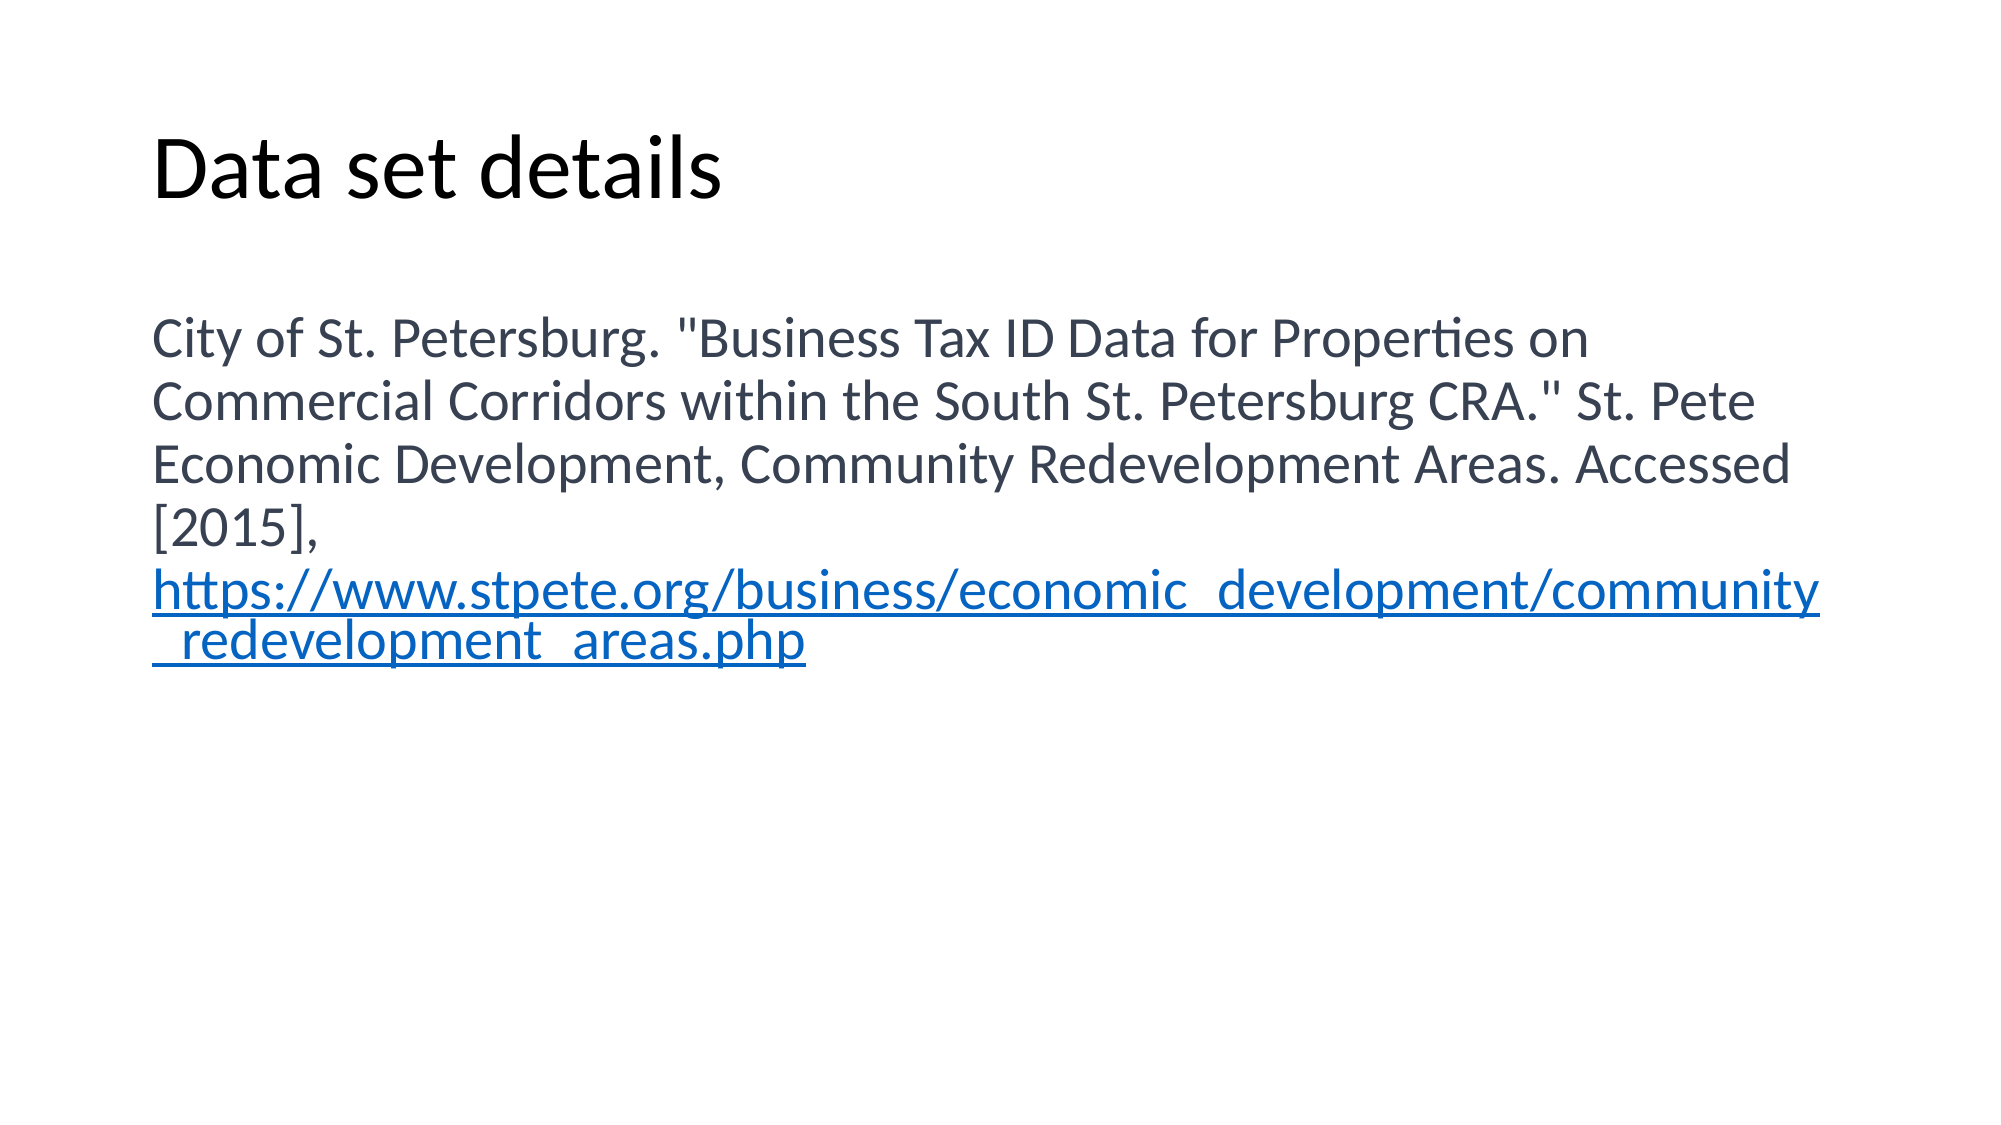

# Data set details
City of St. Petersburg. "Business Tax ID Data for Properties on Commercial Corridors within the South St. Petersburg CRA." St. Pete Economic Development, Community Redevelopment Areas. Accessed [2015], https://www.stpete.org/business/economic_development/community_redevelopment_areas.php